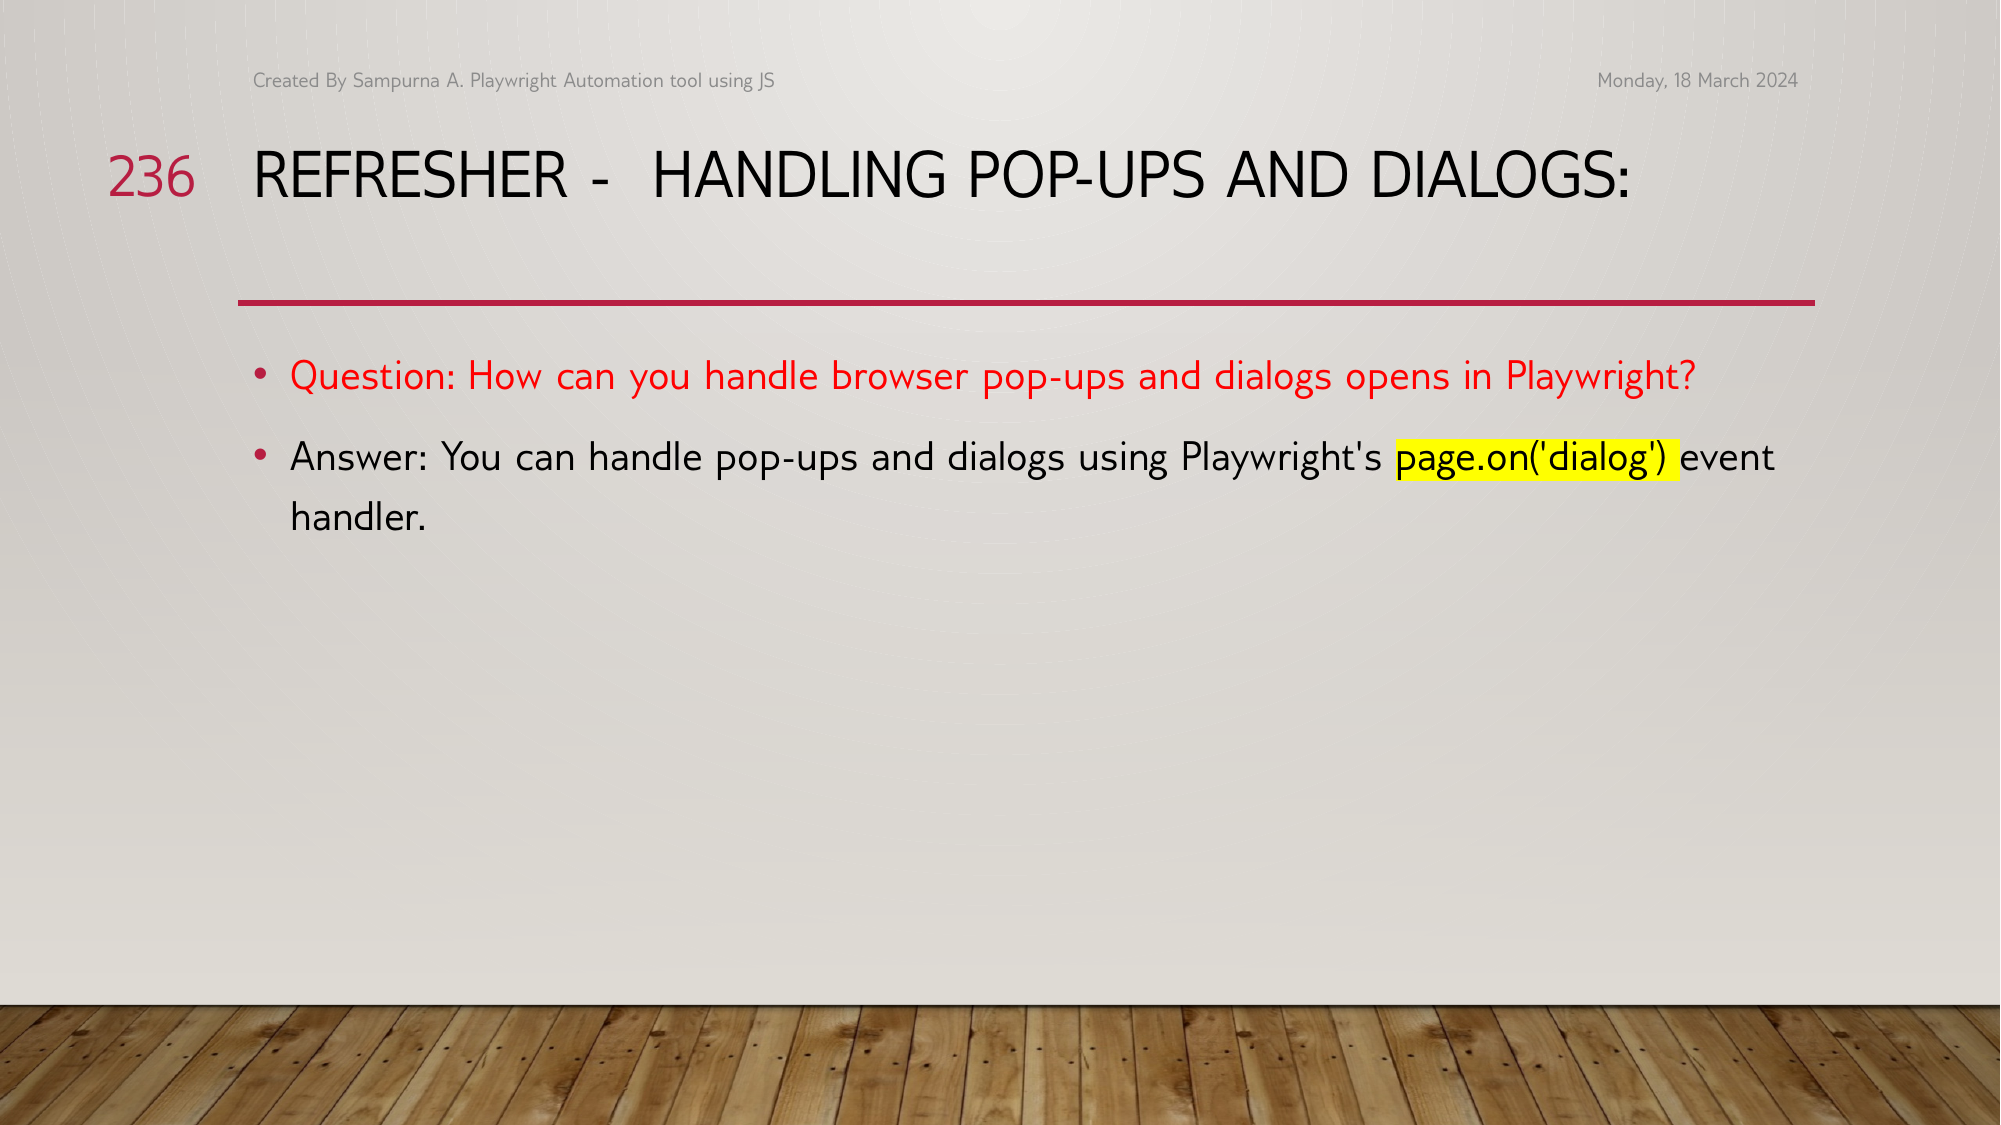

Created By Sampurna A. Playwright Automation tool using JS
Monday, 18 March 2024
236
# Refresher -  Handling Pop-ups and Dialogs:
Question: How can you handle browser pop-ups and dialogs opens in Playwright?
Answer: You can handle pop-ups and dialogs using Playwright's page.on('dialog') event handler.